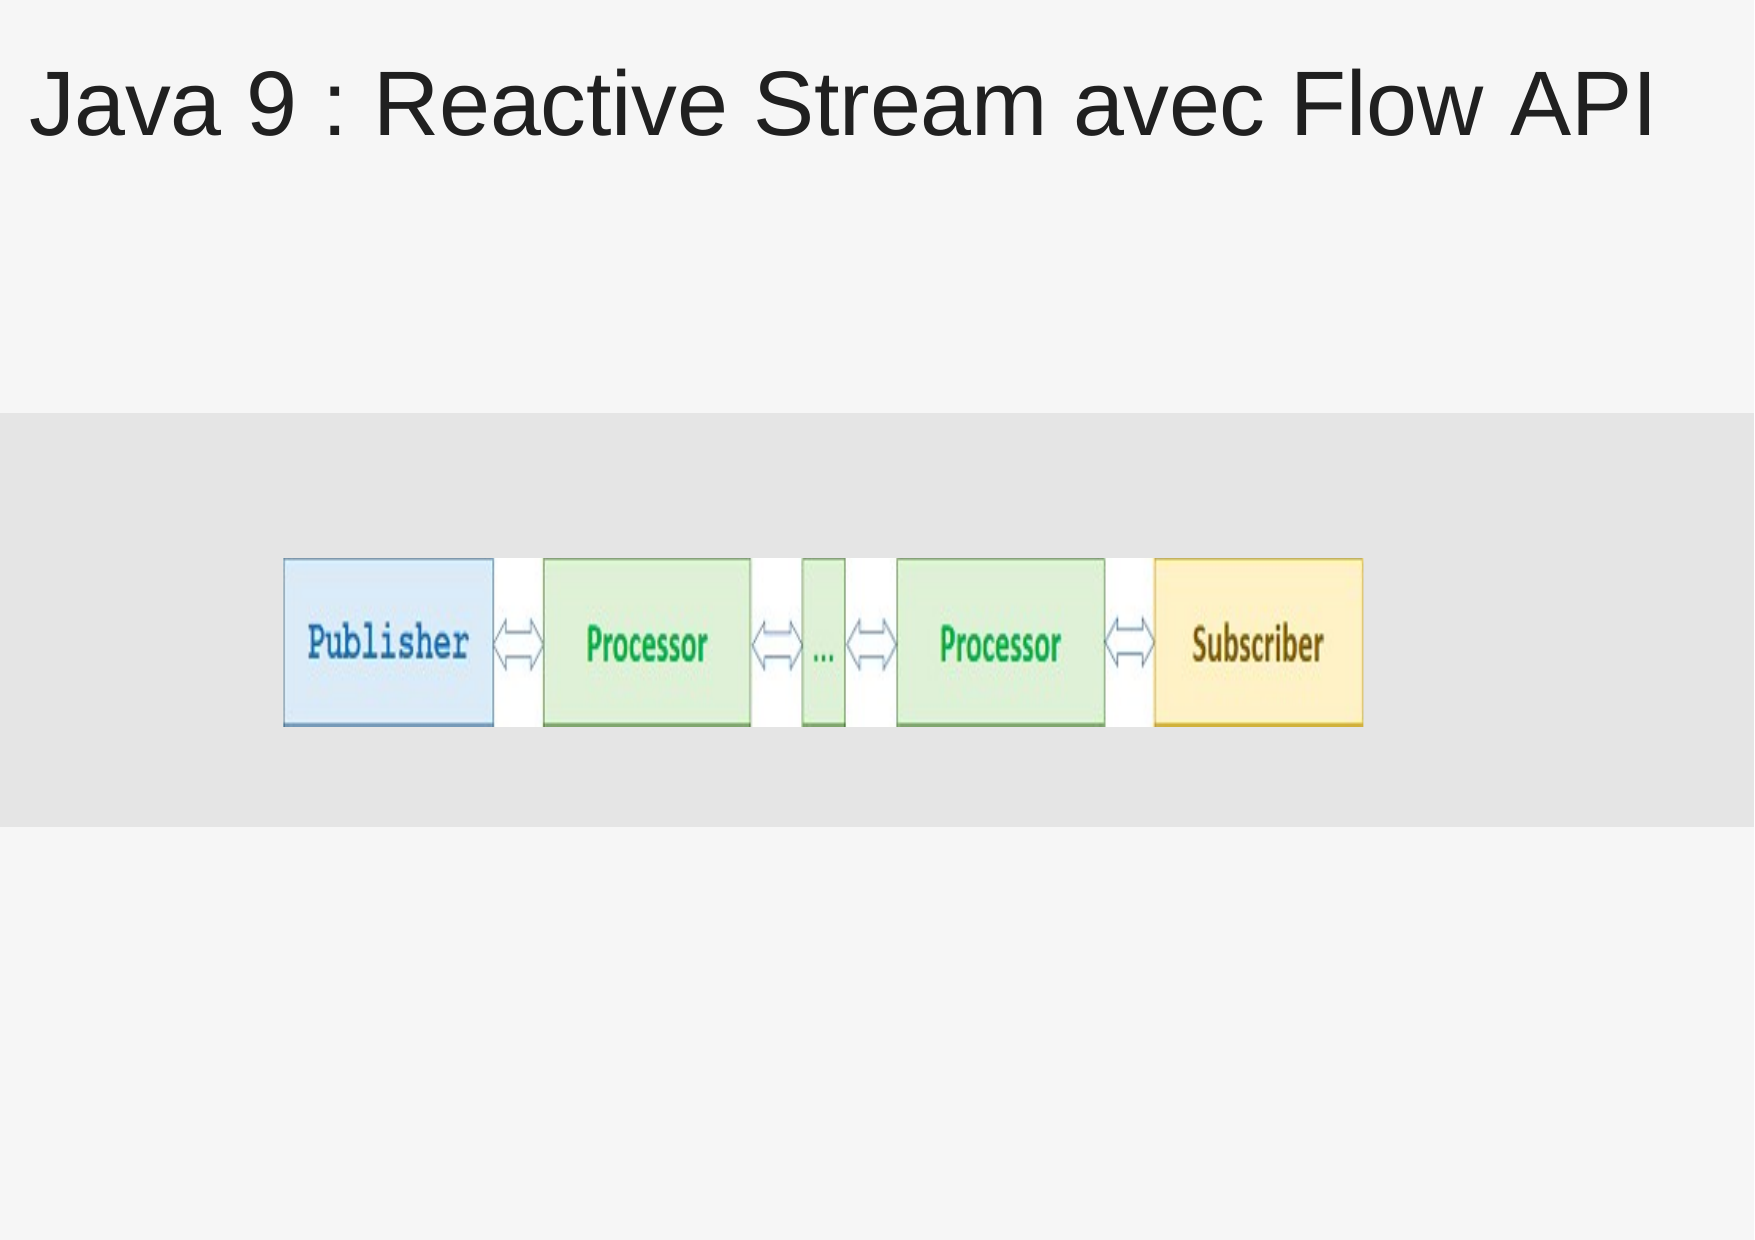

# Java 9 : Reactive Stream avec Flow API